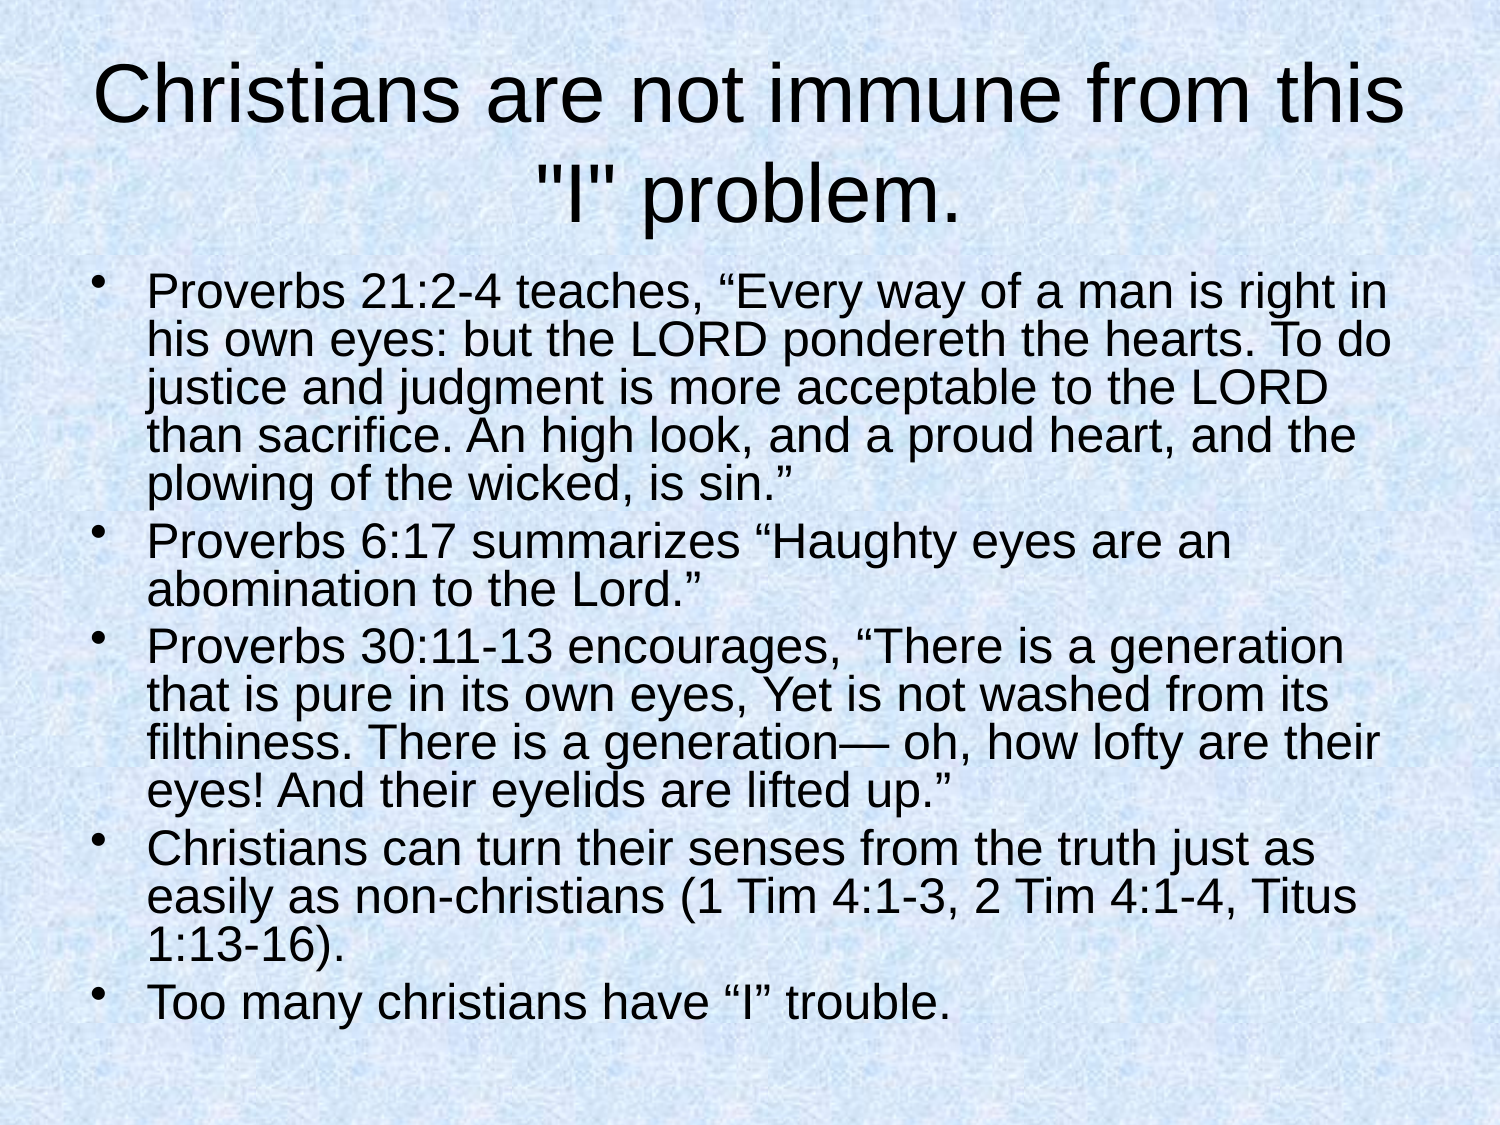

# Christians are not immune from this "I" problem.
Proverbs 21:2-4 teaches, “Every way of a man is right in his own eyes: but the LORD pondereth the hearts. To do justice and judgment is more acceptable to the LORD than sacrifice. An high look, and a proud heart, and the plowing of the wicked, is sin.”
Proverbs 6:17 summarizes “Haughty eyes are an abomination to the Lord.”
Proverbs 30:11-13 encourages, “There is a generation that is pure in its own eyes, Yet is not washed from its filthiness. There is a generation— oh, how lofty are their eyes! And their eyelids are lifted up.”
Christians can turn their senses from the truth just as easily as non-christians (1 Tim 4:1-3, 2 Tim 4:1-4, Titus 1:13-16).
Too many christians have “I” trouble.